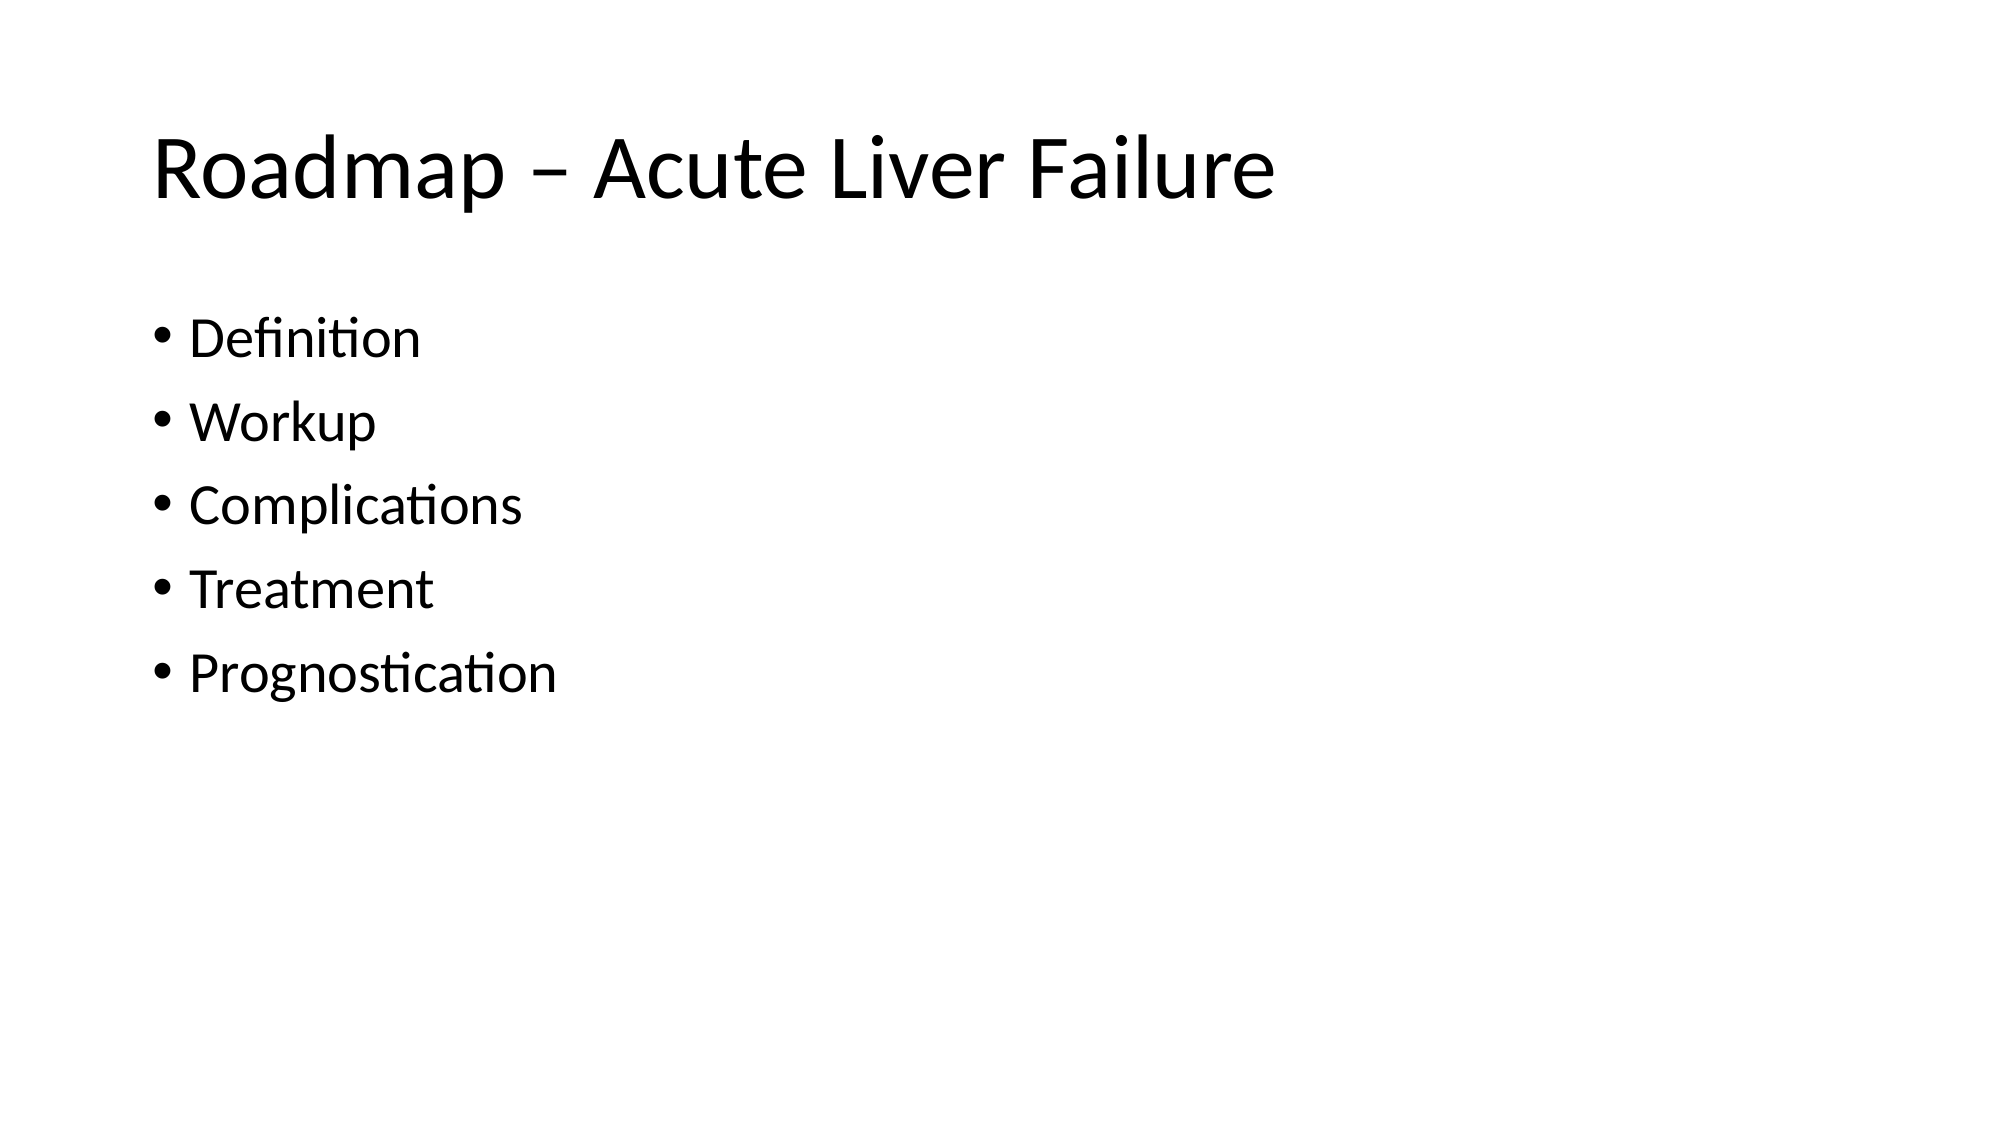

# Roadmap – Acute Liver Failure
Definition
Workup
Complications
Treatment
Prognostication